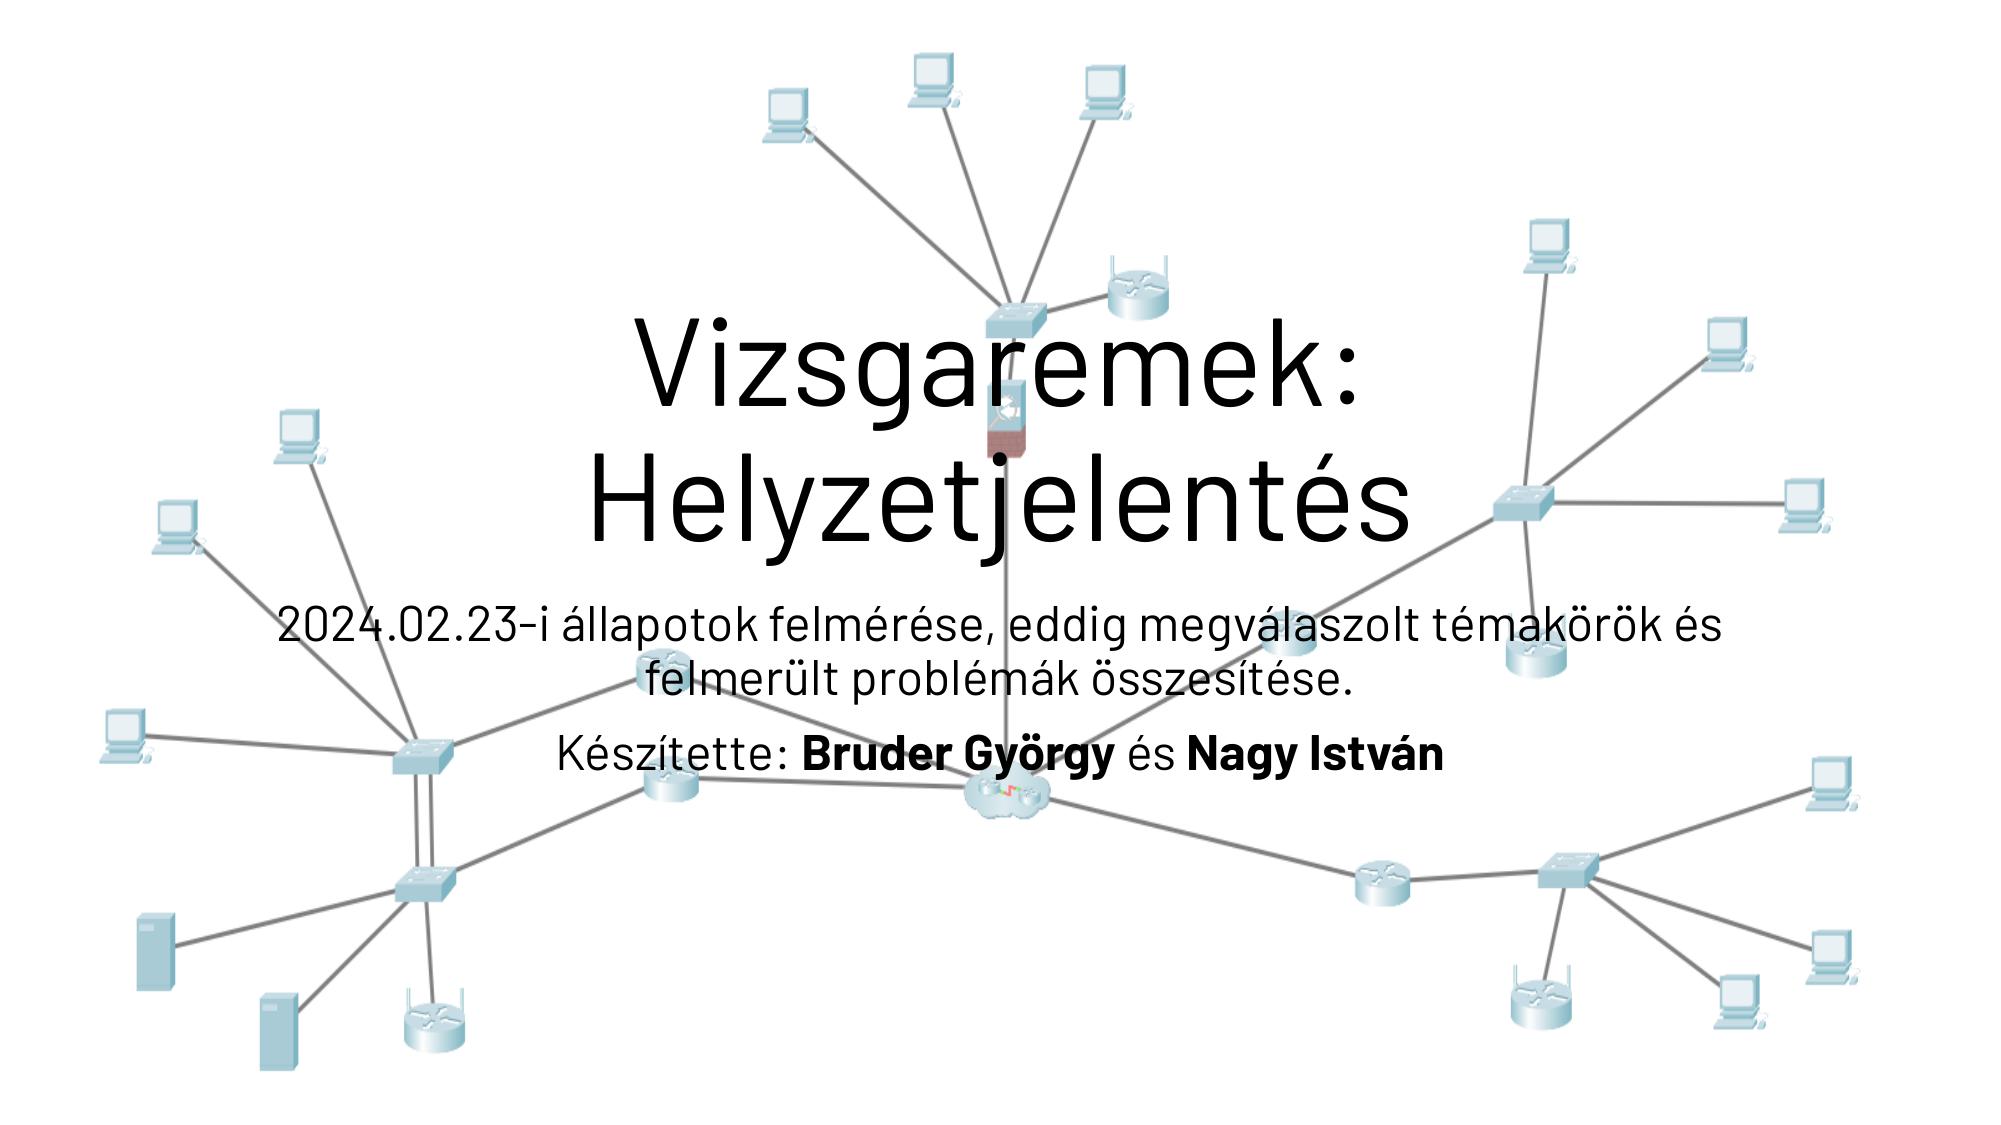

# Vizsgaremek: Helyzetjelentés
2024.02.23-i állapotok felmérése, eddig megválaszolt témakörök és felmerült problémák összesítése.
Készítette: Bruder György és Nagy István